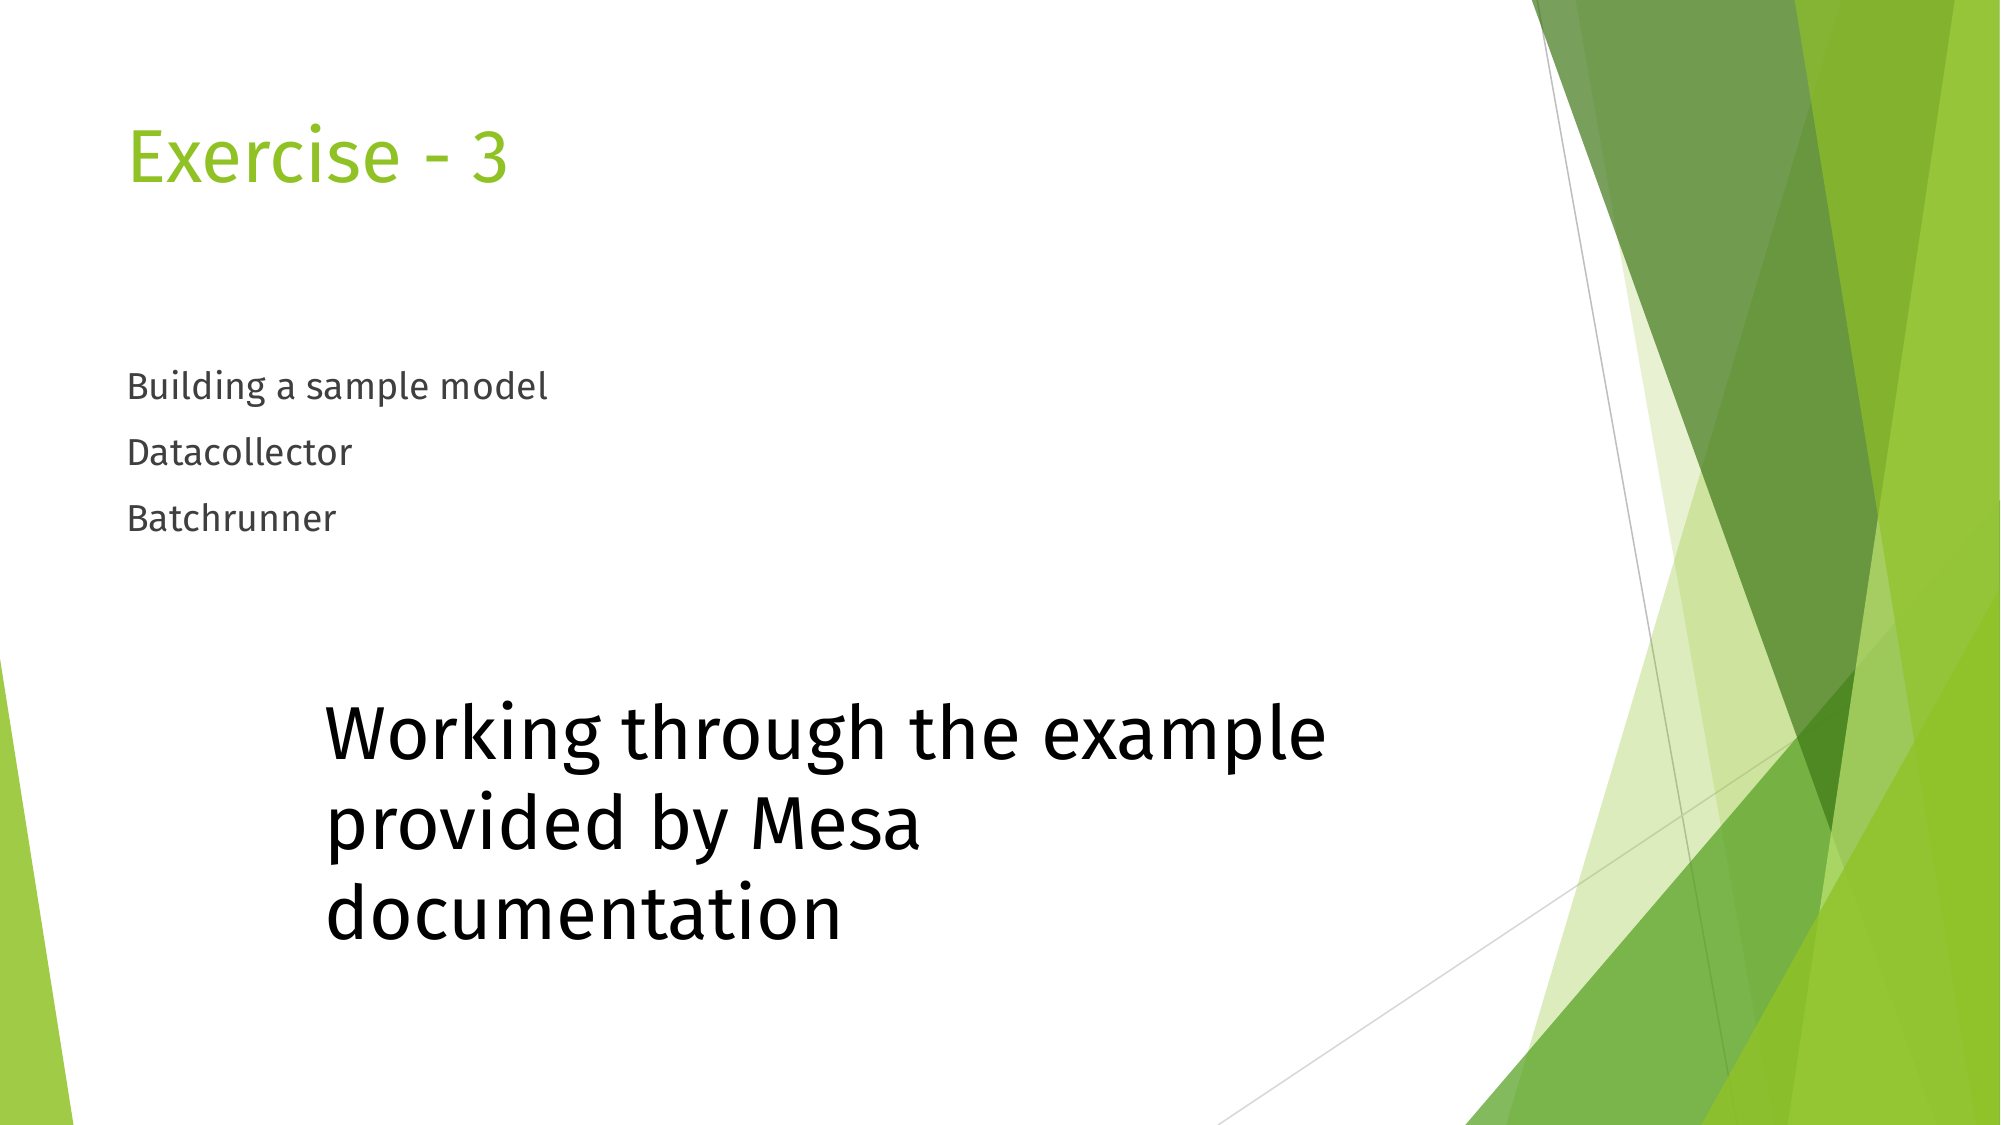

# Exercise - 3

Building a sample model
Datacollector
Batchrunner
Working through the example provided by Mesa documentation